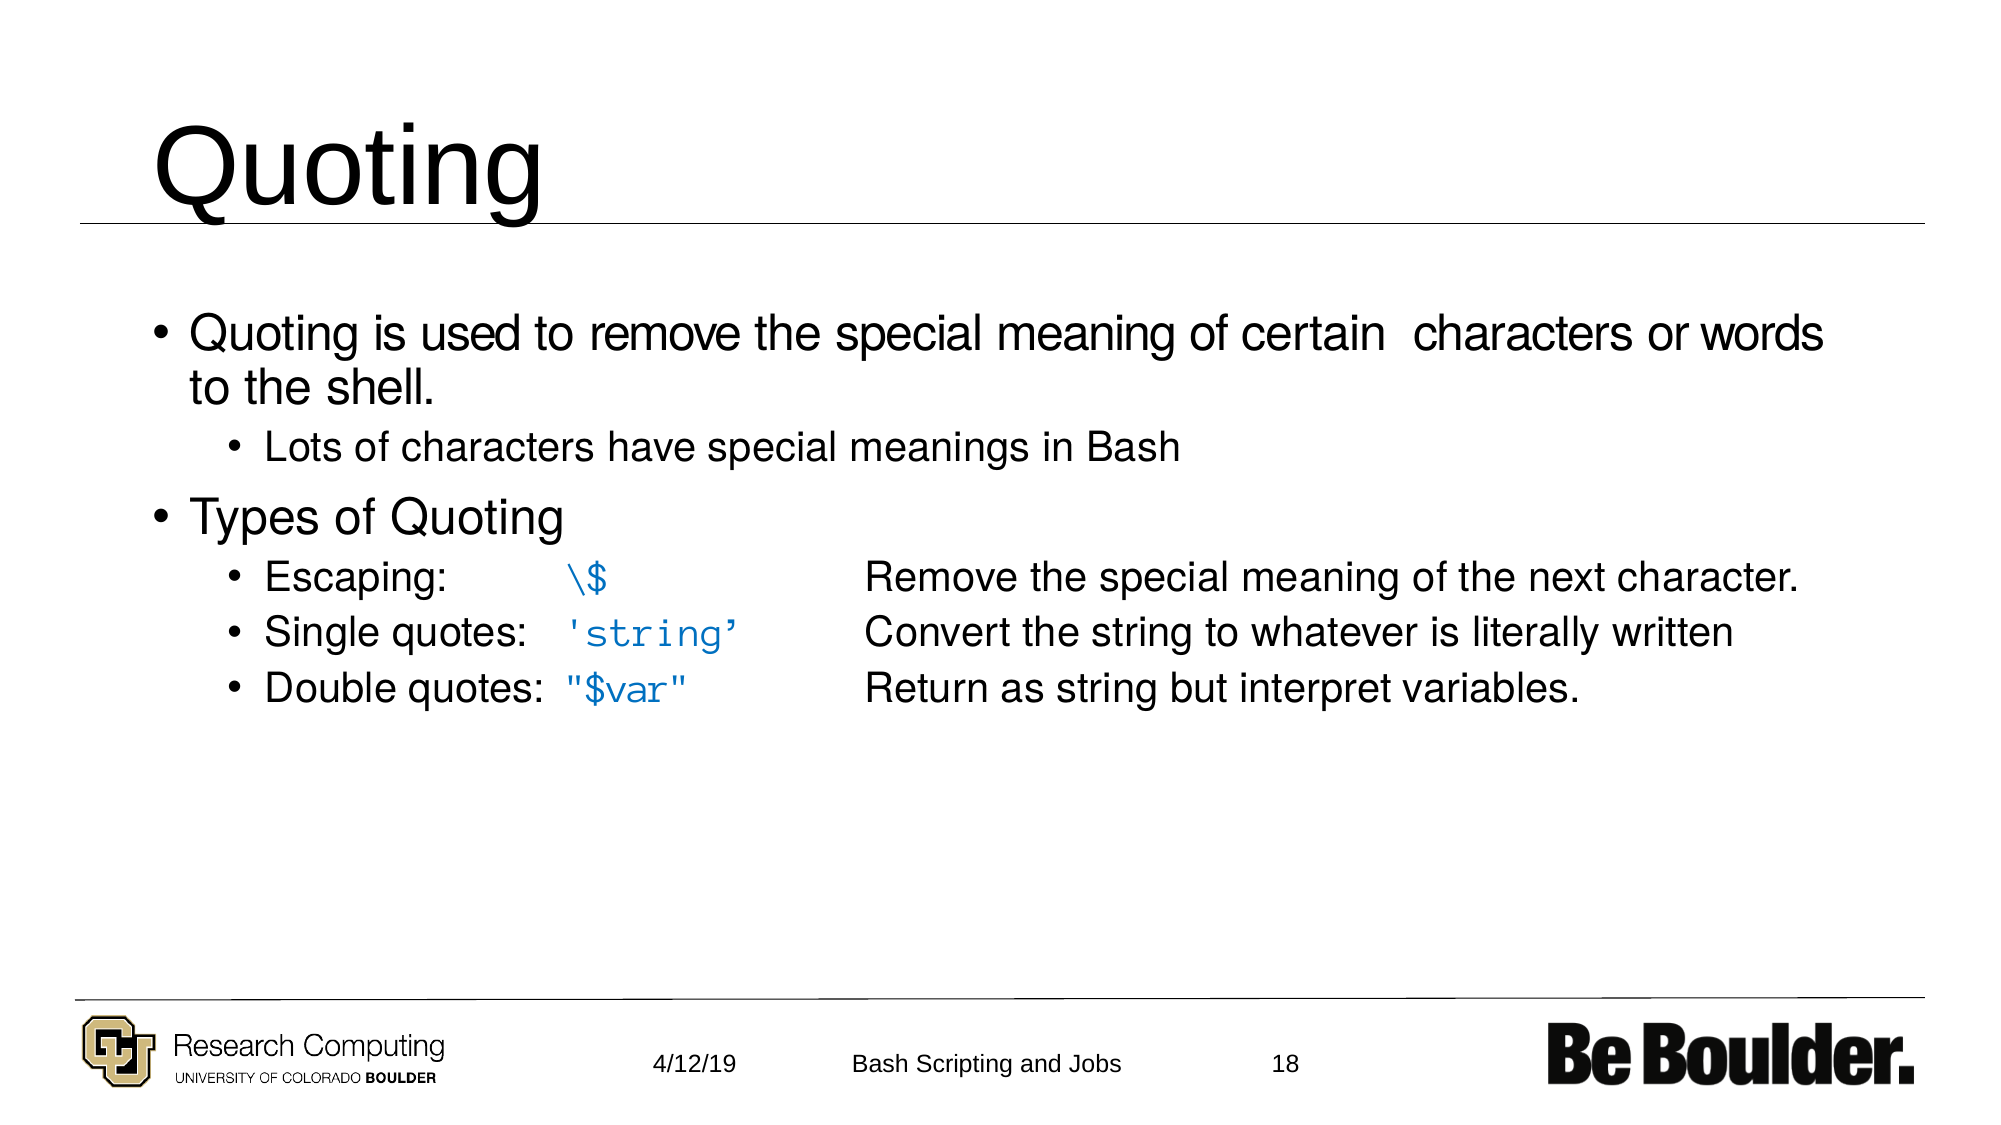

# Quoting
Quoting is used to remove the special meaning of certain  characters or words to the shell.
Lots of characters have special meanings in Bash
Types of Quoting
Escaping: 	\$ 		Remove the special meaning of the next character.
Single quotes: 	'string’ 	Convert the string to whatever is literally written
Double quotes: 	"$var" 		Return as string but interpret variables.

4/12/19
18
Bash Scripting and Jobs